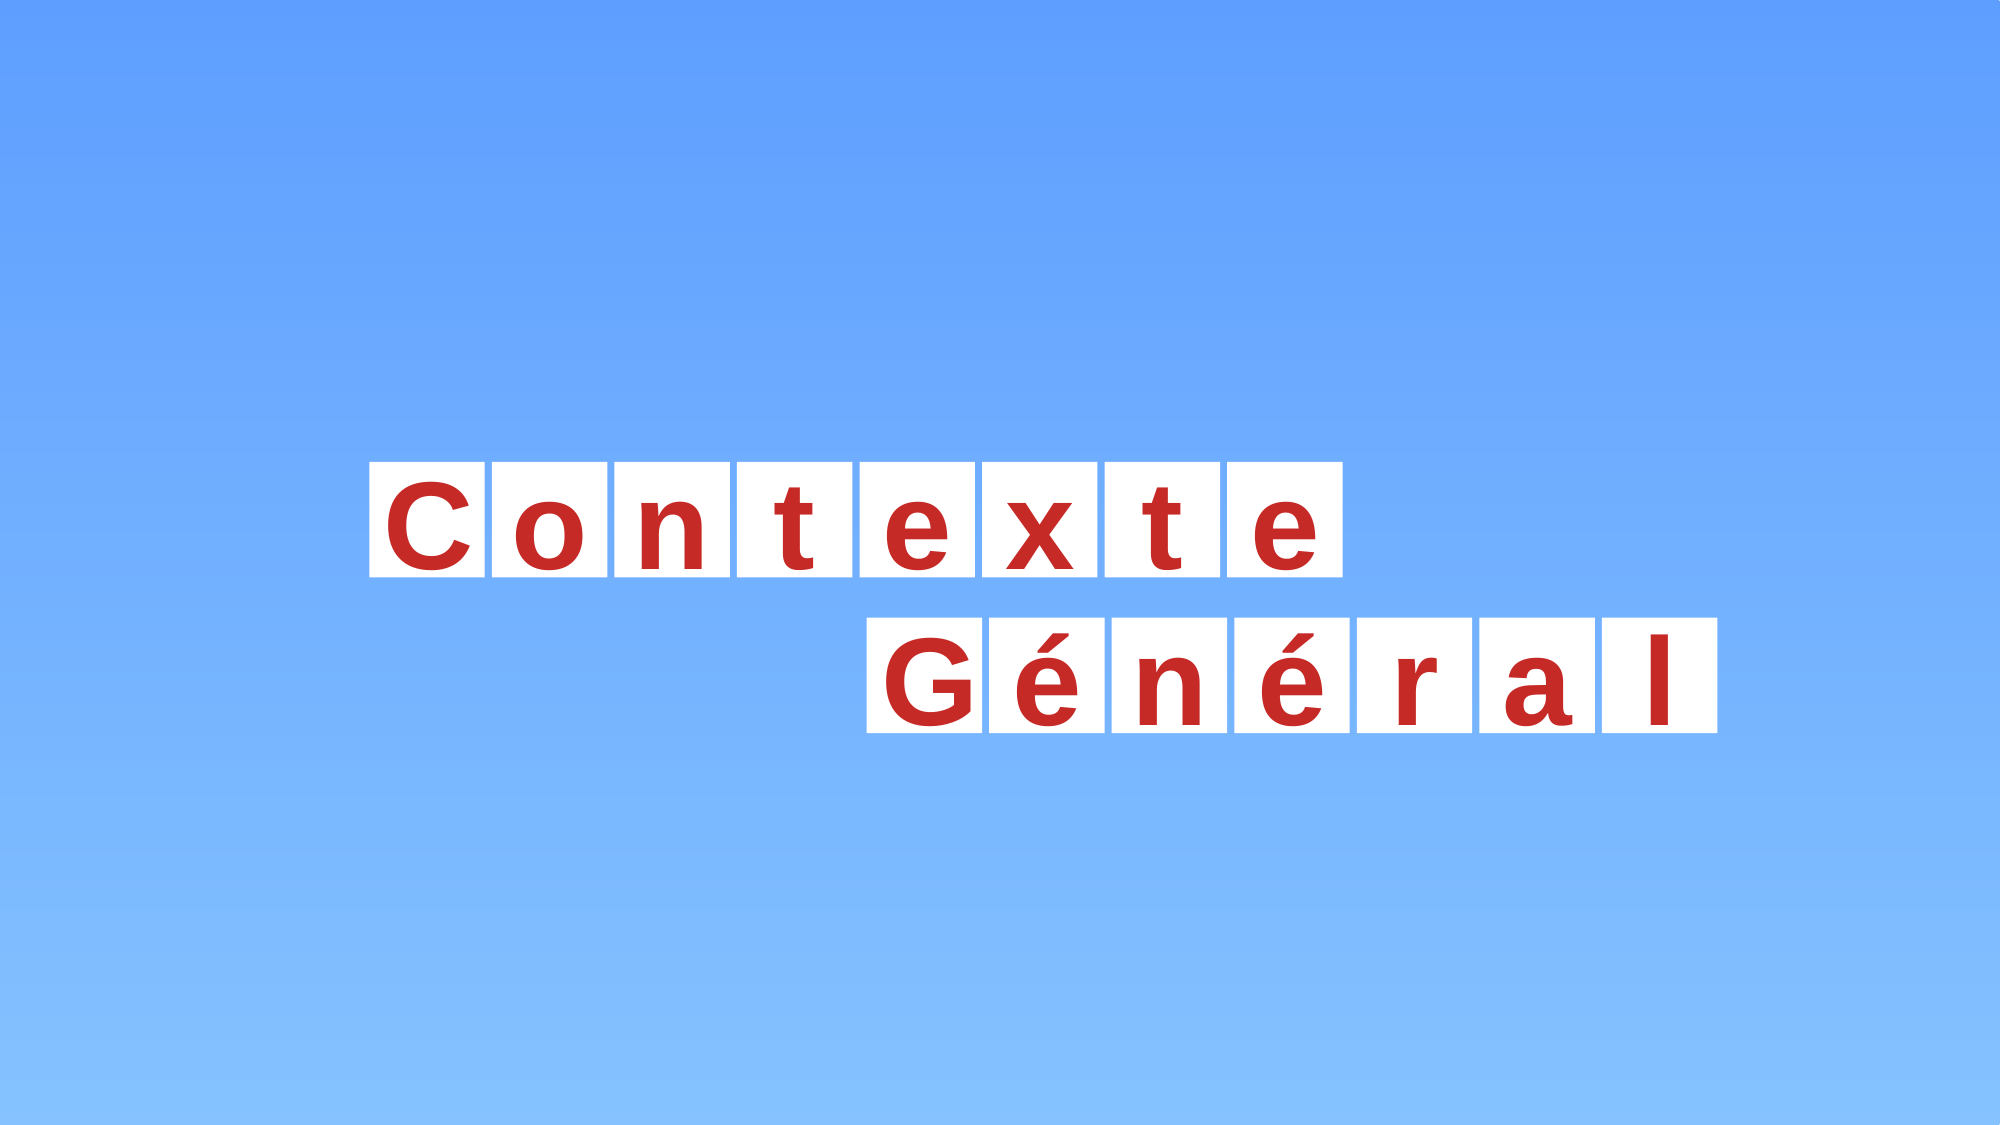

C
o
n
t
e
x
t
e
G
é
n
é
r
a
l